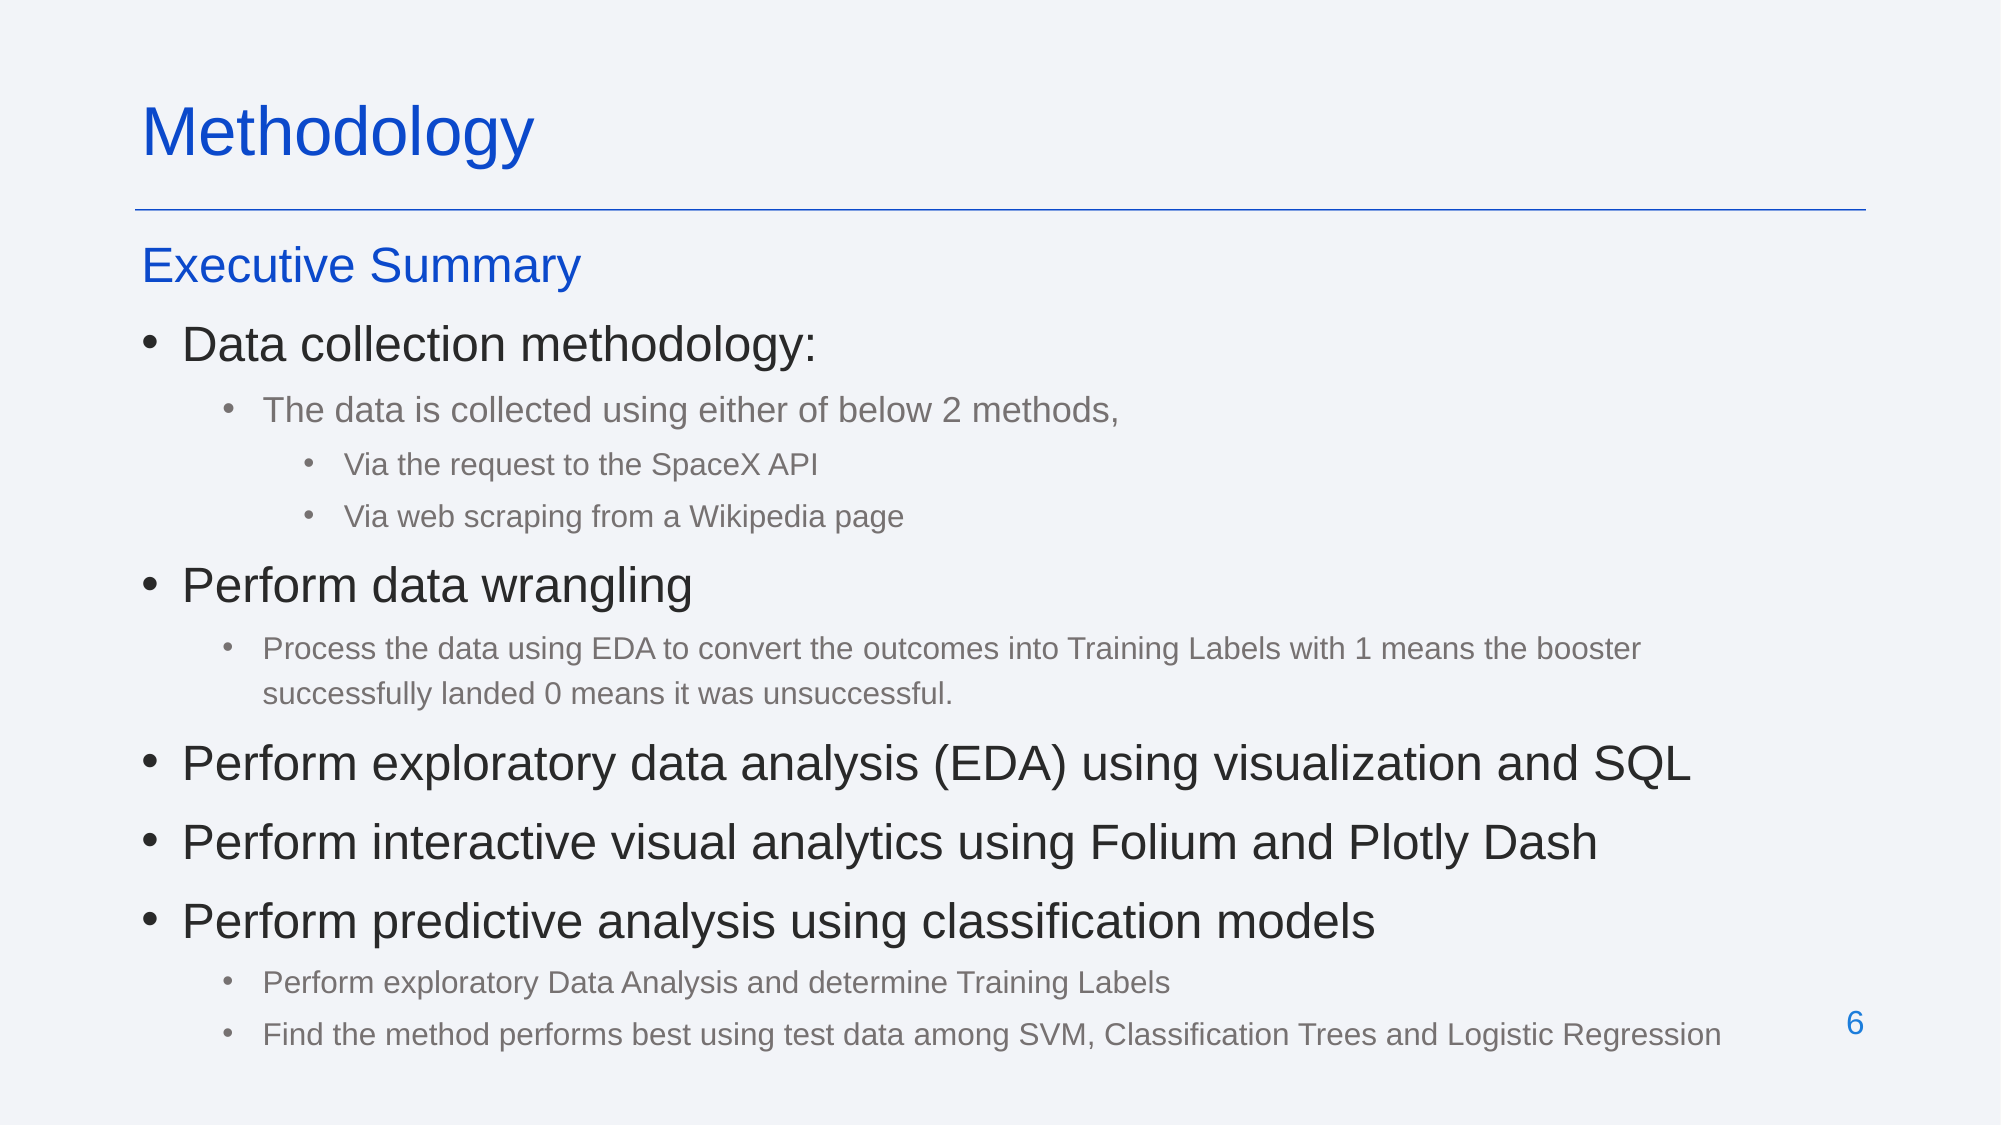

Methodology
Executive Summary
Data collection methodology:
The data is collected using either of below 2 methods,
Via the request to the SpaceX API
Via web scraping from a Wikipedia page
Perform data wrangling
Process the data using EDA to convert the outcomes into Training Labels with 1 means the booster successfully landed 0 means it was unsuccessful.
Perform exploratory data analysis (EDA) using visualization and SQL
Perform interactive visual analytics using Folium and Plotly Dash
Perform predictive analysis using classification models
Perform exploratory Data Analysis and determine Training Labels
Find the method performs best using test data among SVM, Classification Trees and Logistic Regression

6